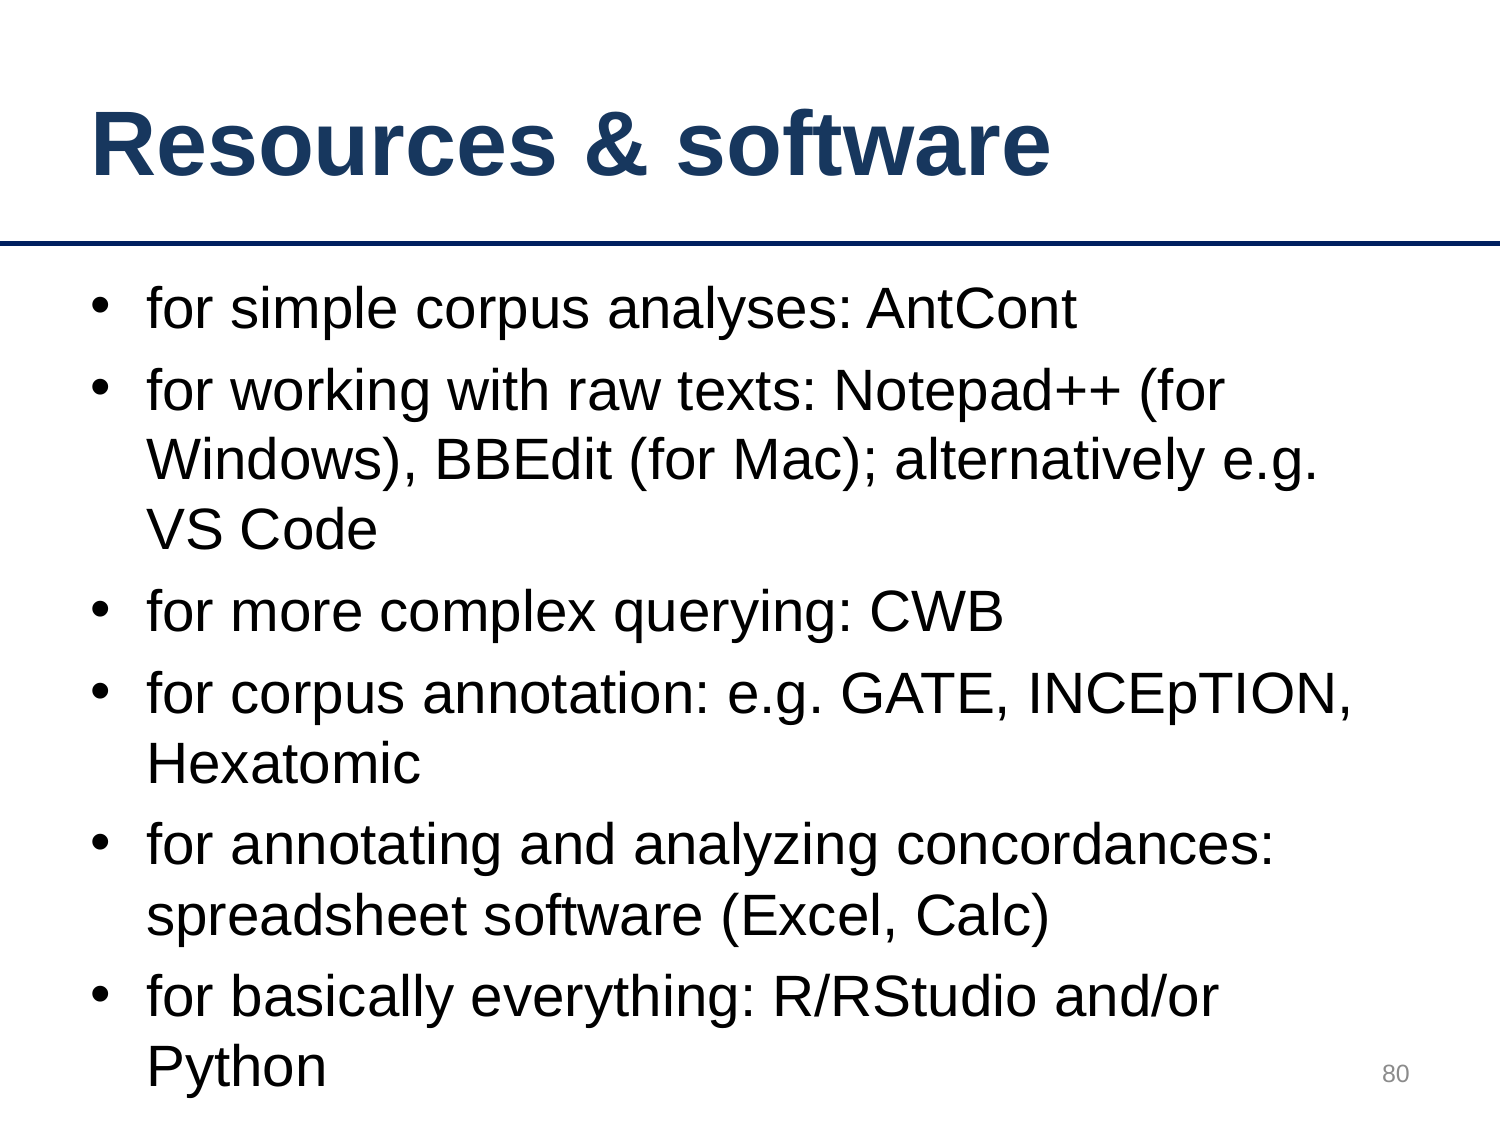

# Resources & software
for simple corpus analyses: AntCont
for working with raw texts: Notepad++ (for Windows), BBEdit (for Mac); alternatively e.g. VS Code
for more complex querying: CWB
for corpus annotation: e.g. GATE, INCEpTION, Hexatomic
for annotating and analyzing concordances: spreadsheet software (Excel, Calc)
for basically everything: R/RStudio and/or Python
80